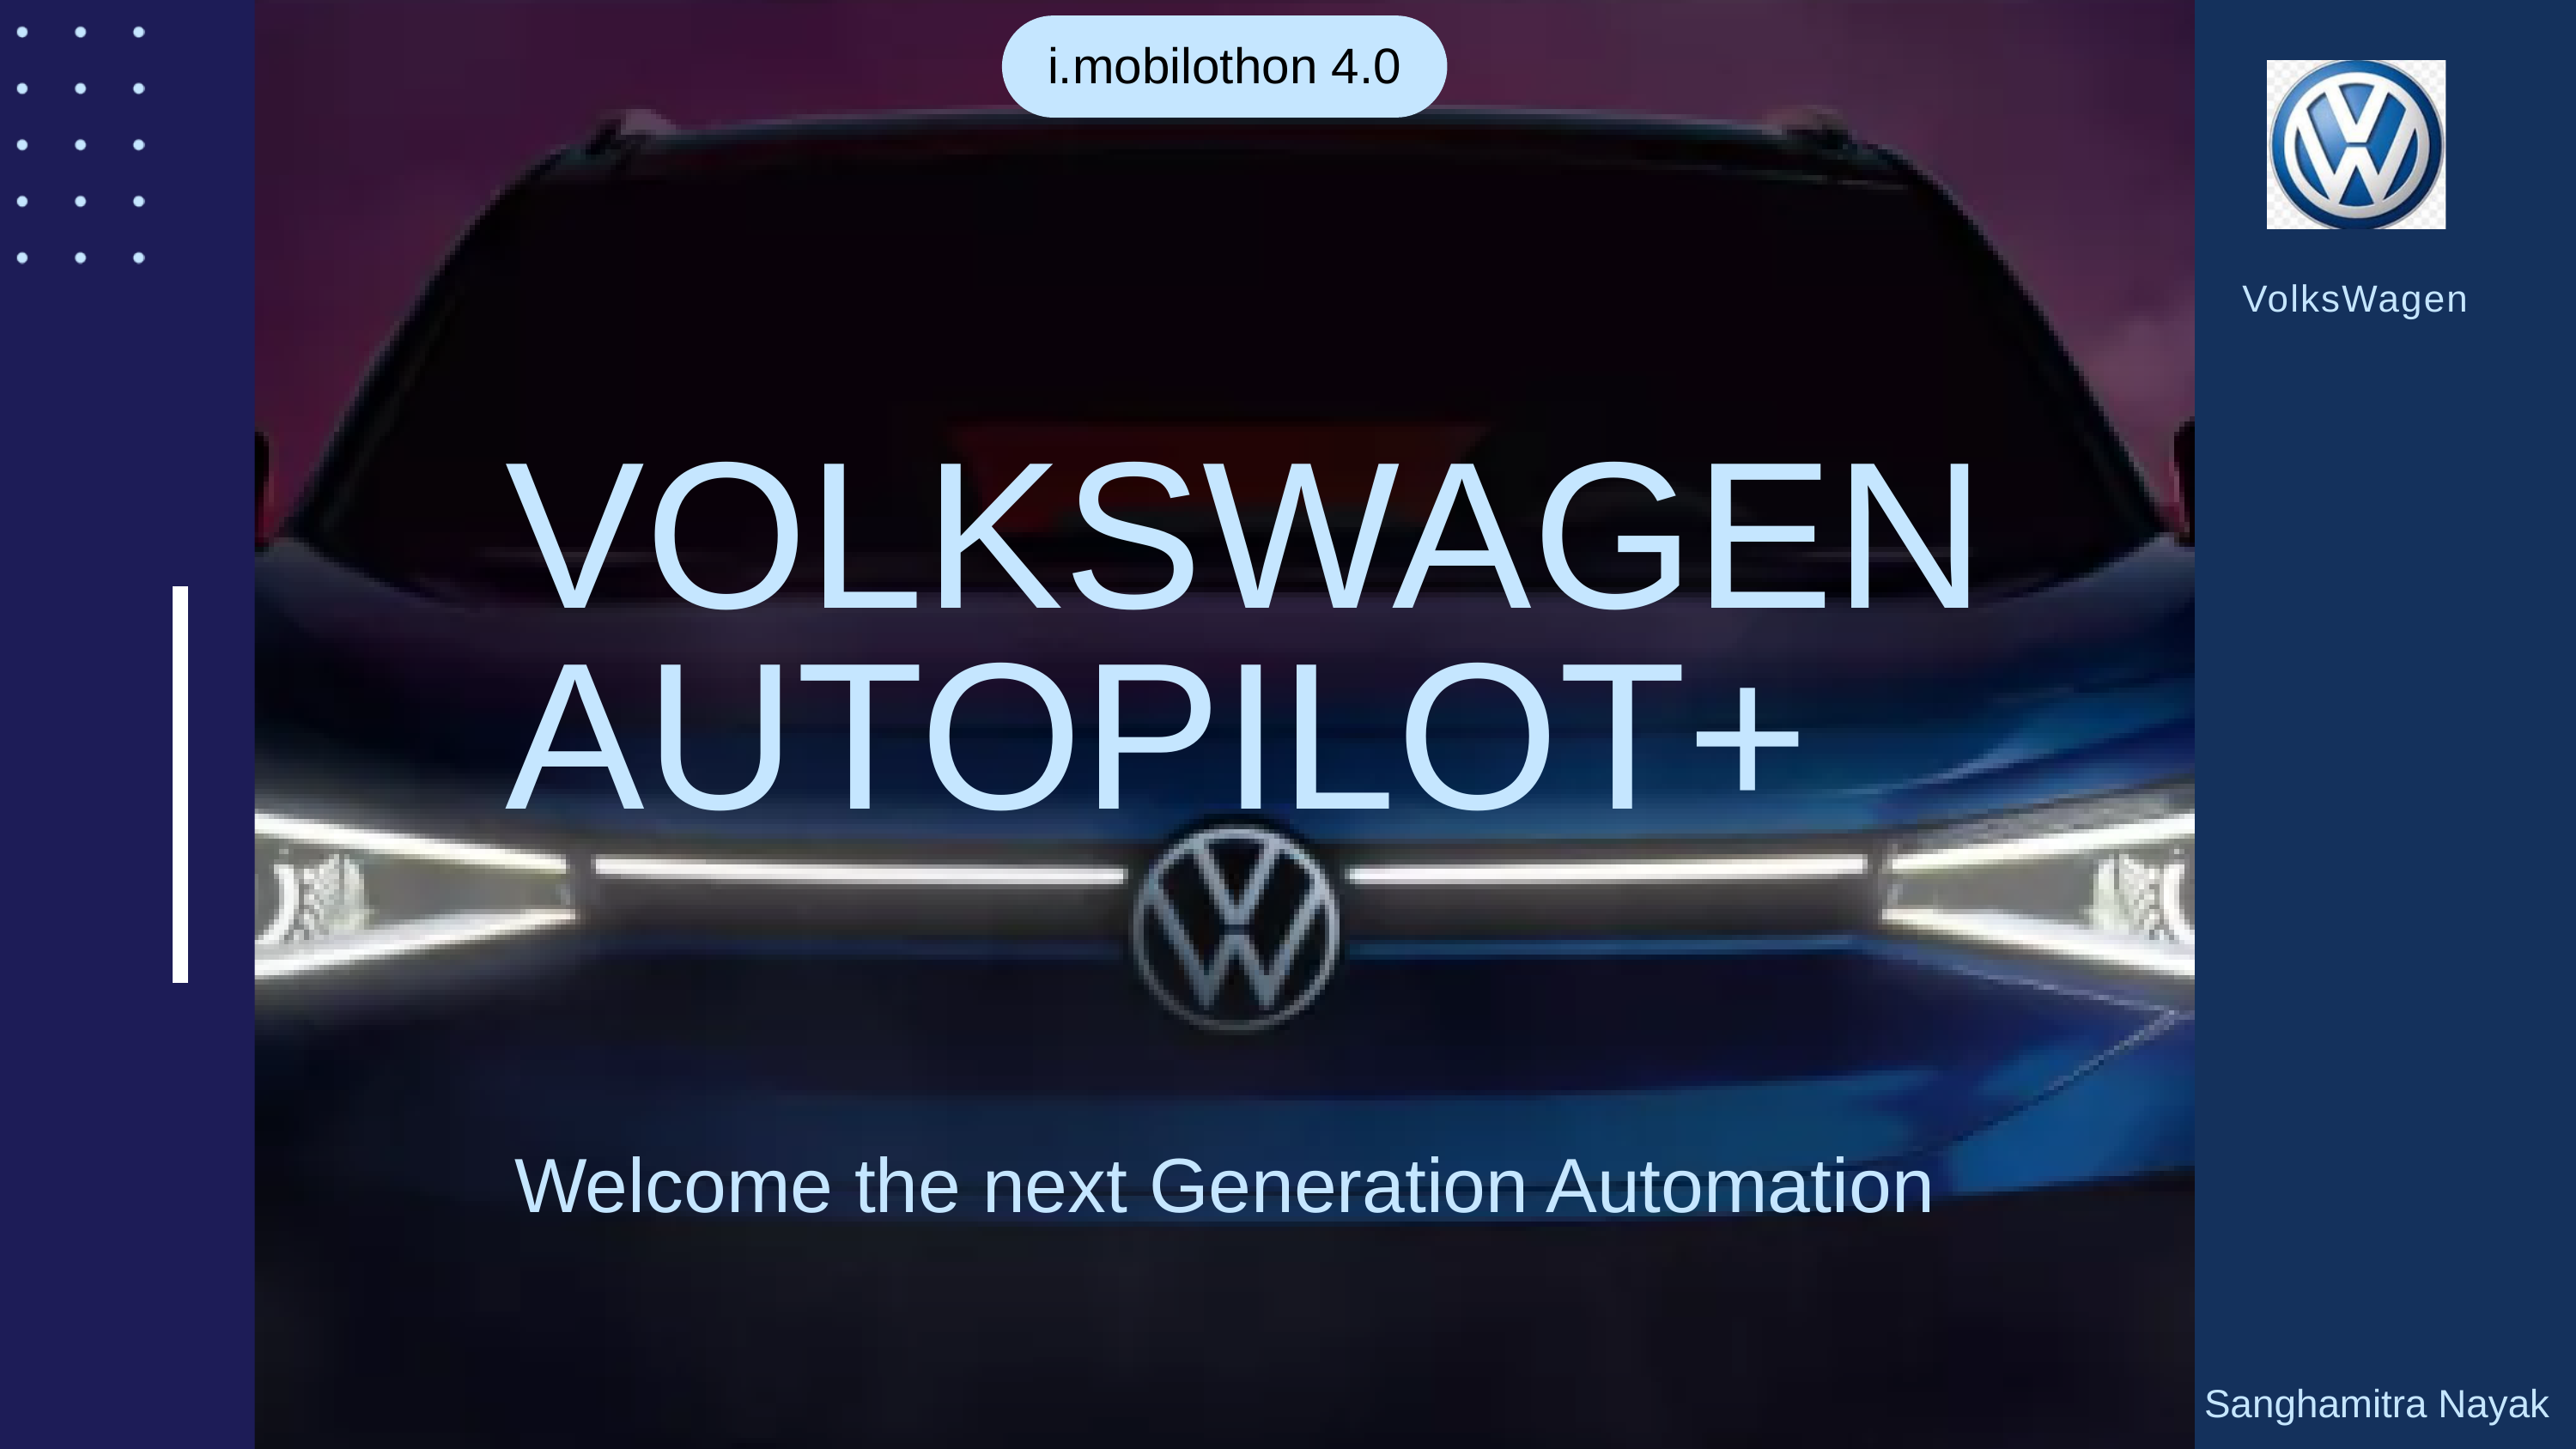

i.mobilothon 4.0

VolksWagen
VOLKSWAGEN AUTOPILOT+

Welcome the next Generation Automation
Sanghamitra Nayak